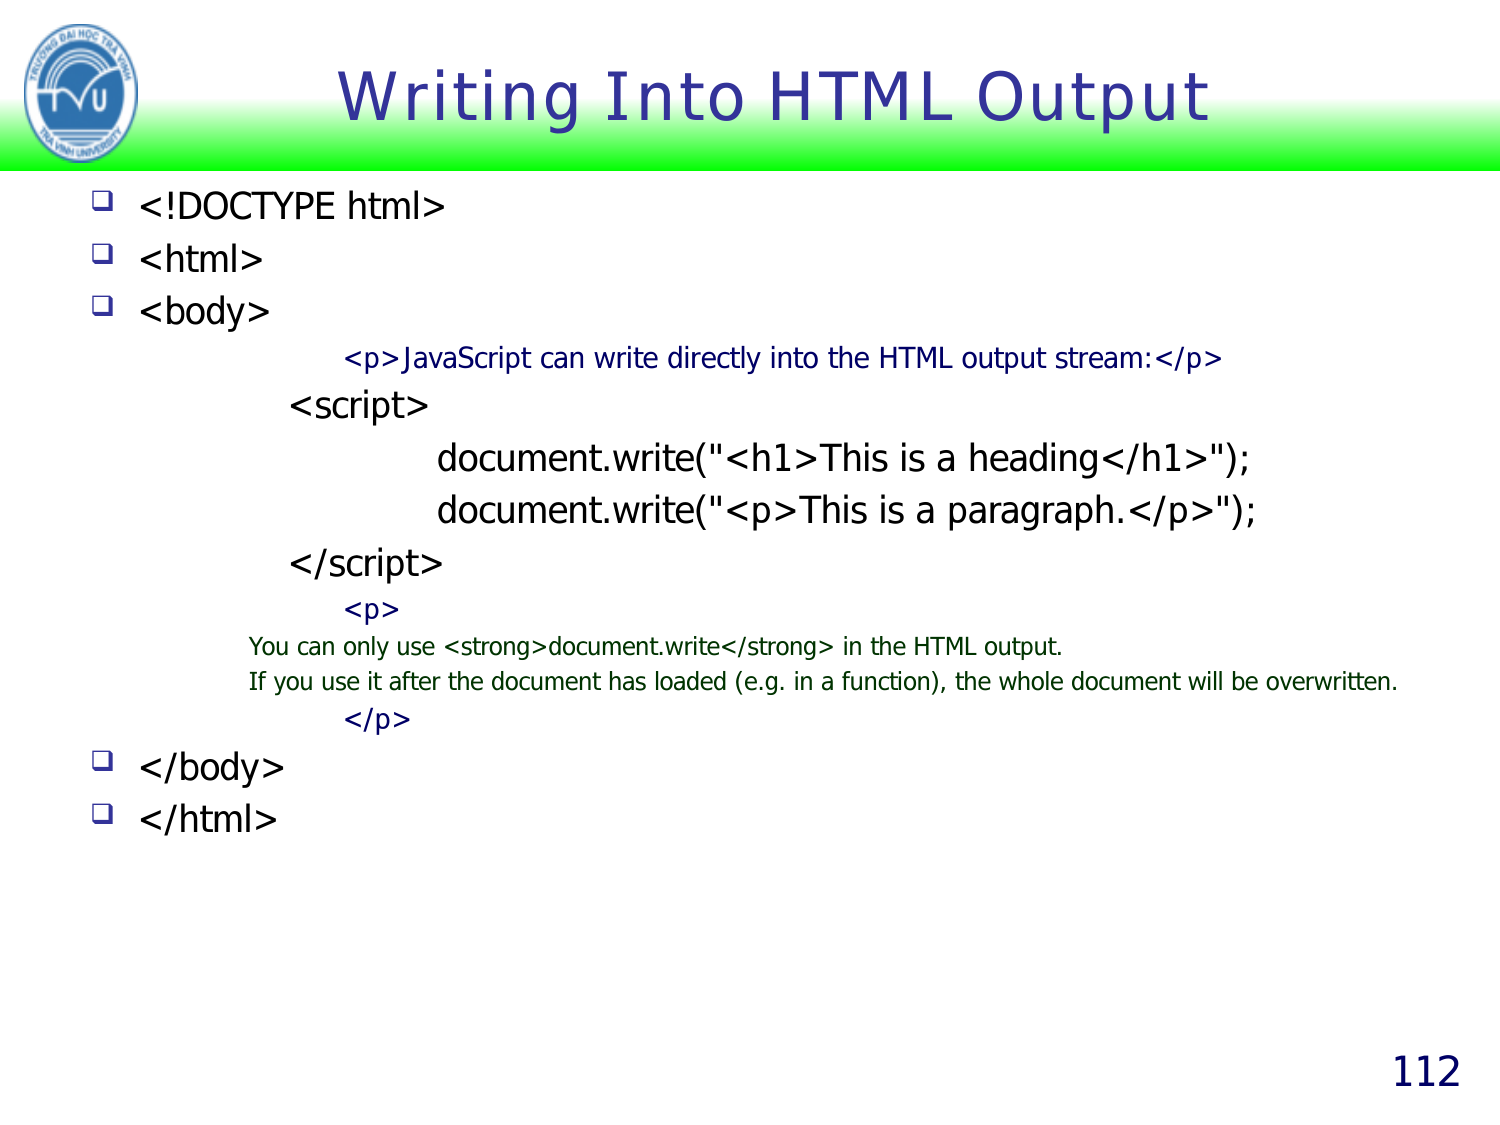

# Writing Into HTML Output
<!DOCTYPE html>
<html>
<body>
		<p>JavaScript can write directly into the HTML output stream:</p>
		<script>
			document.write("<h1>This is a heading</h1>");
			document.write("<p>This is a paragraph.</p>");
		</script>
		<p>
	You can only use <strong>document.write</strong> in the HTML output.
	If you use it after the document has loaded (e.g. in a function), the whole document will be overwritten.
		</p>
</body>
</html>
112